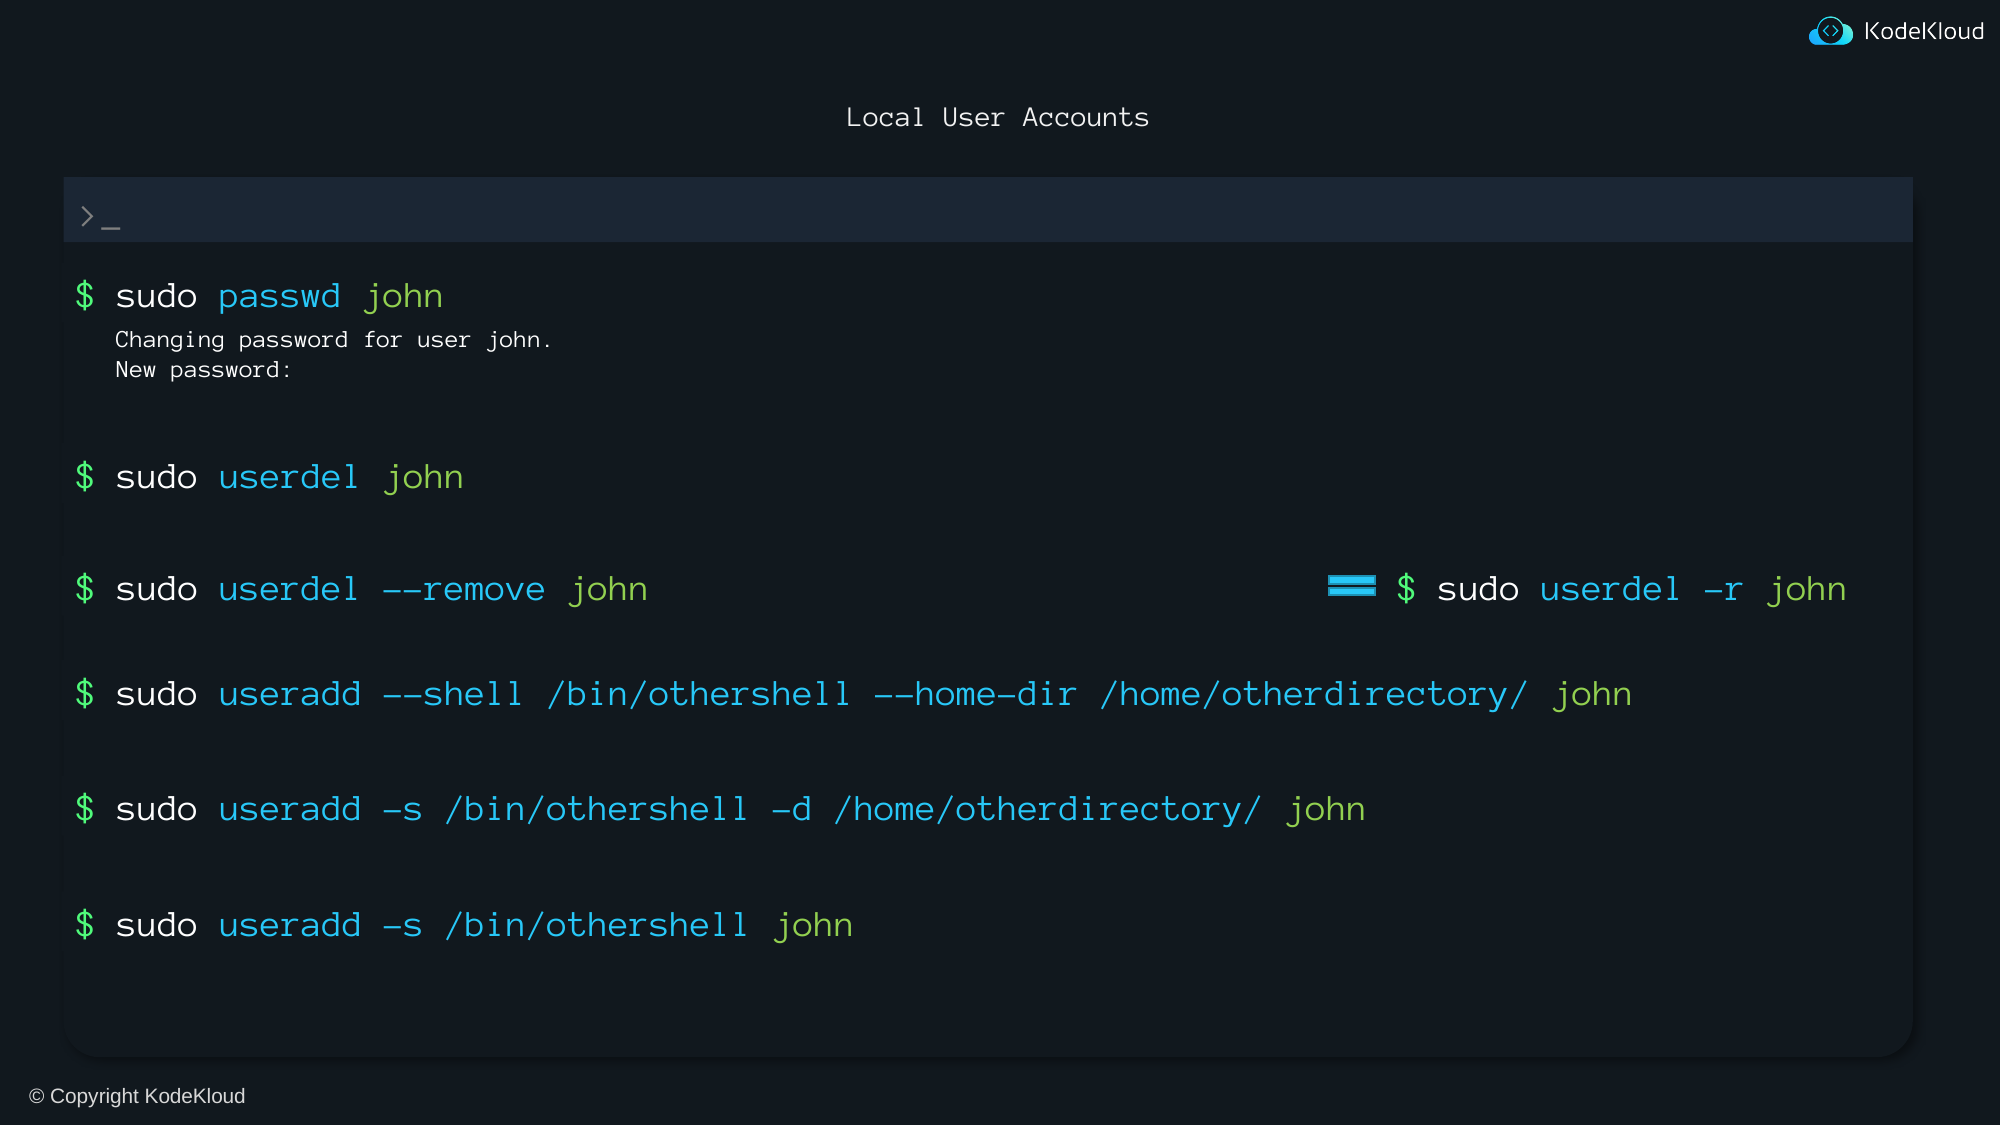

# Local User Accounts
$ sudo passwd john
Changing password for user john.
New password:
$ sudo userdel john
$ sudo userdel -r john
$ sudo userdel --remove john

$ sudo useradd --shell /bin/othershell --home-dir /home/otherdirectory/ john
$ sudo useradd -s /bin/othershell -d /home/otherdirectory/ john
$ sudo useradd -s /bin/othershell john